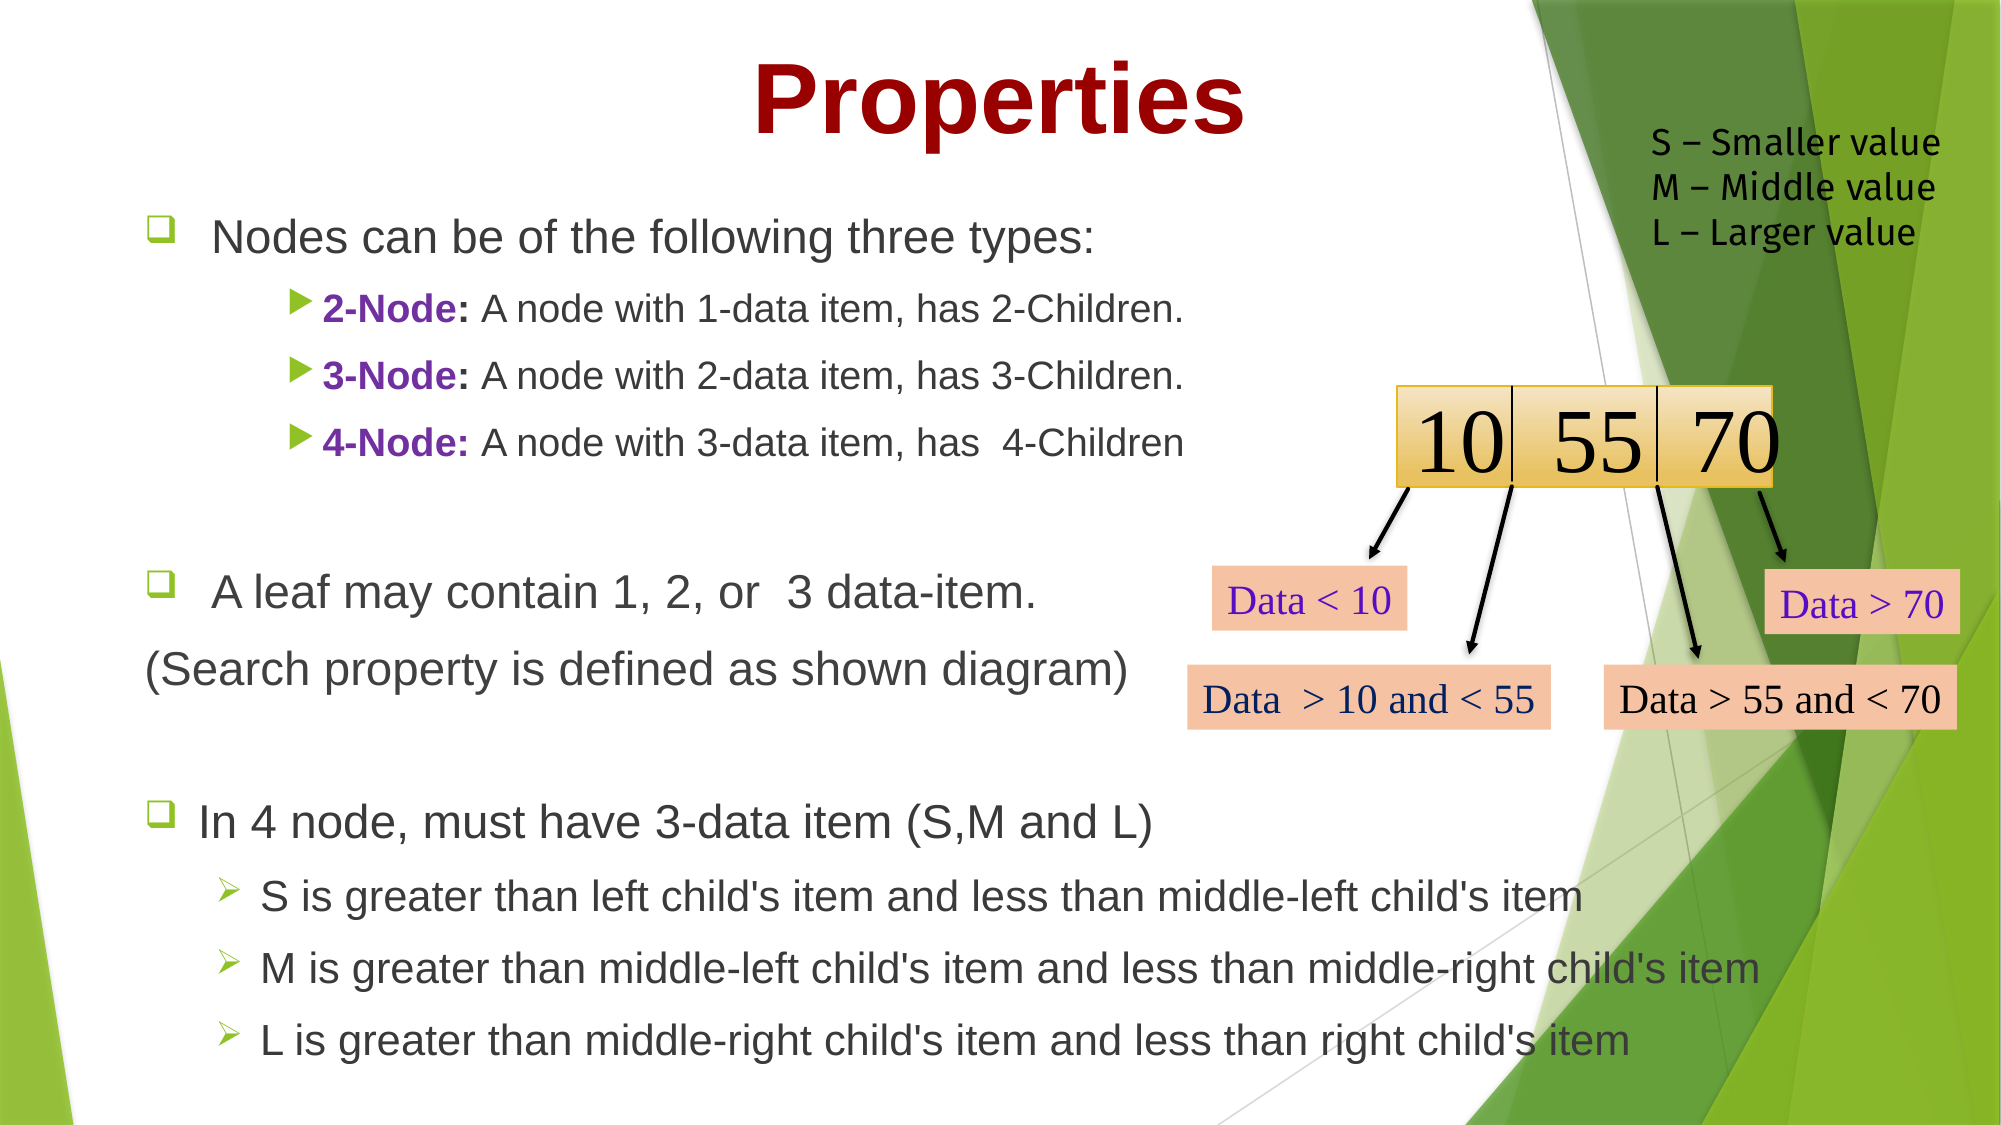

# Properties
S – Smaller value
M – Middle value
L – Larger value
 Nodes can be of the following three types:
2-Node: A node with 1-data item, has 2-Children.
3-Node: A node with 2-data item, has 3-Children.
4-Node: A node with 3-data item, has  4-Children

 A leaf may contain 1, 2, or  3 data-item.
(Search property is defined as shown diagram)

In 4 node, must have 3-data item (S,M and L)
S is greater than left child's item and less than middle-left child's item
M is greater than middle-left child's item and less than middle-right child's item
L is greater than middle-right child's item and less than right child's item

10  55  70

Data < 10
Data > 70
Data  > 10 and < 55
Data > 55 and < 70